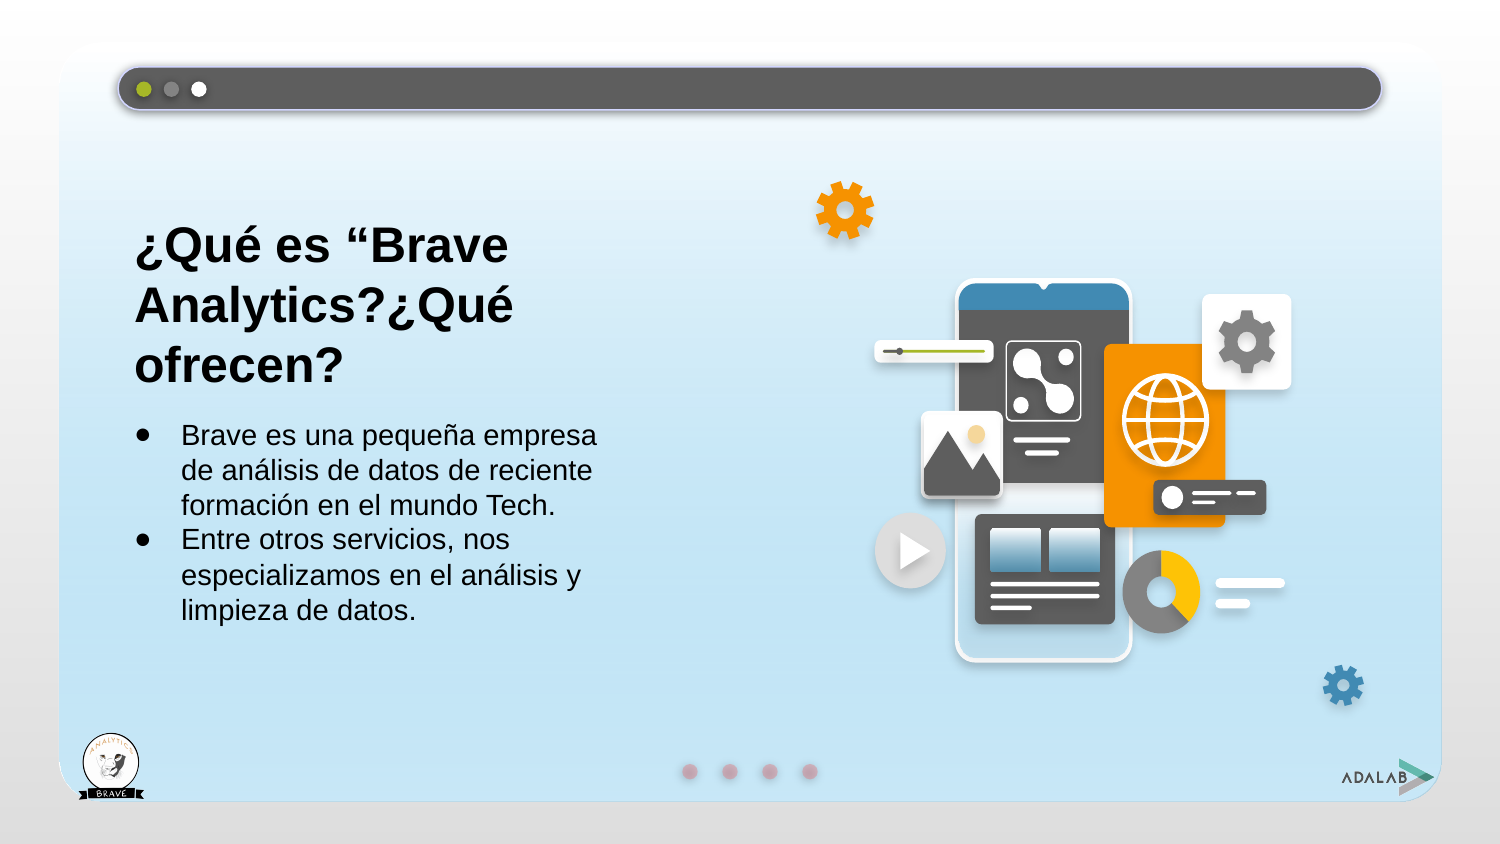

# ¿Qué es “Brave Analytics?¿Qué ofrecen?

Brave es una pequeña empresa de análisis de datos de reciente formación en el mundo Tech.
Entre otros servicios, nos especializamos en el análisis y limpieza de datos.